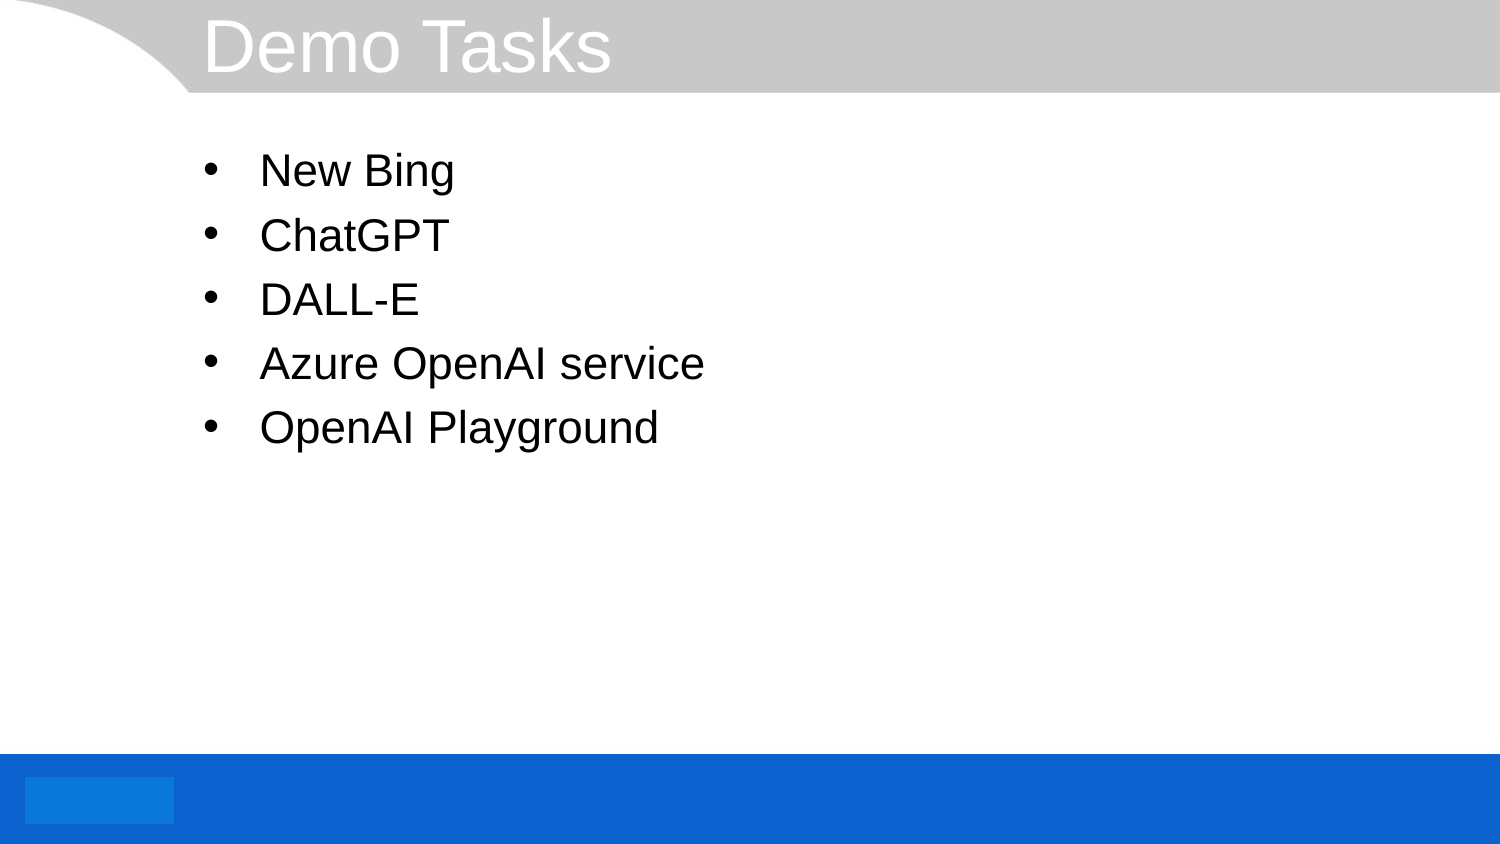

# Demo Tasks
New Bing
ChatGPT
DALL-E
Azure OpenAI service
OpenAI Playground